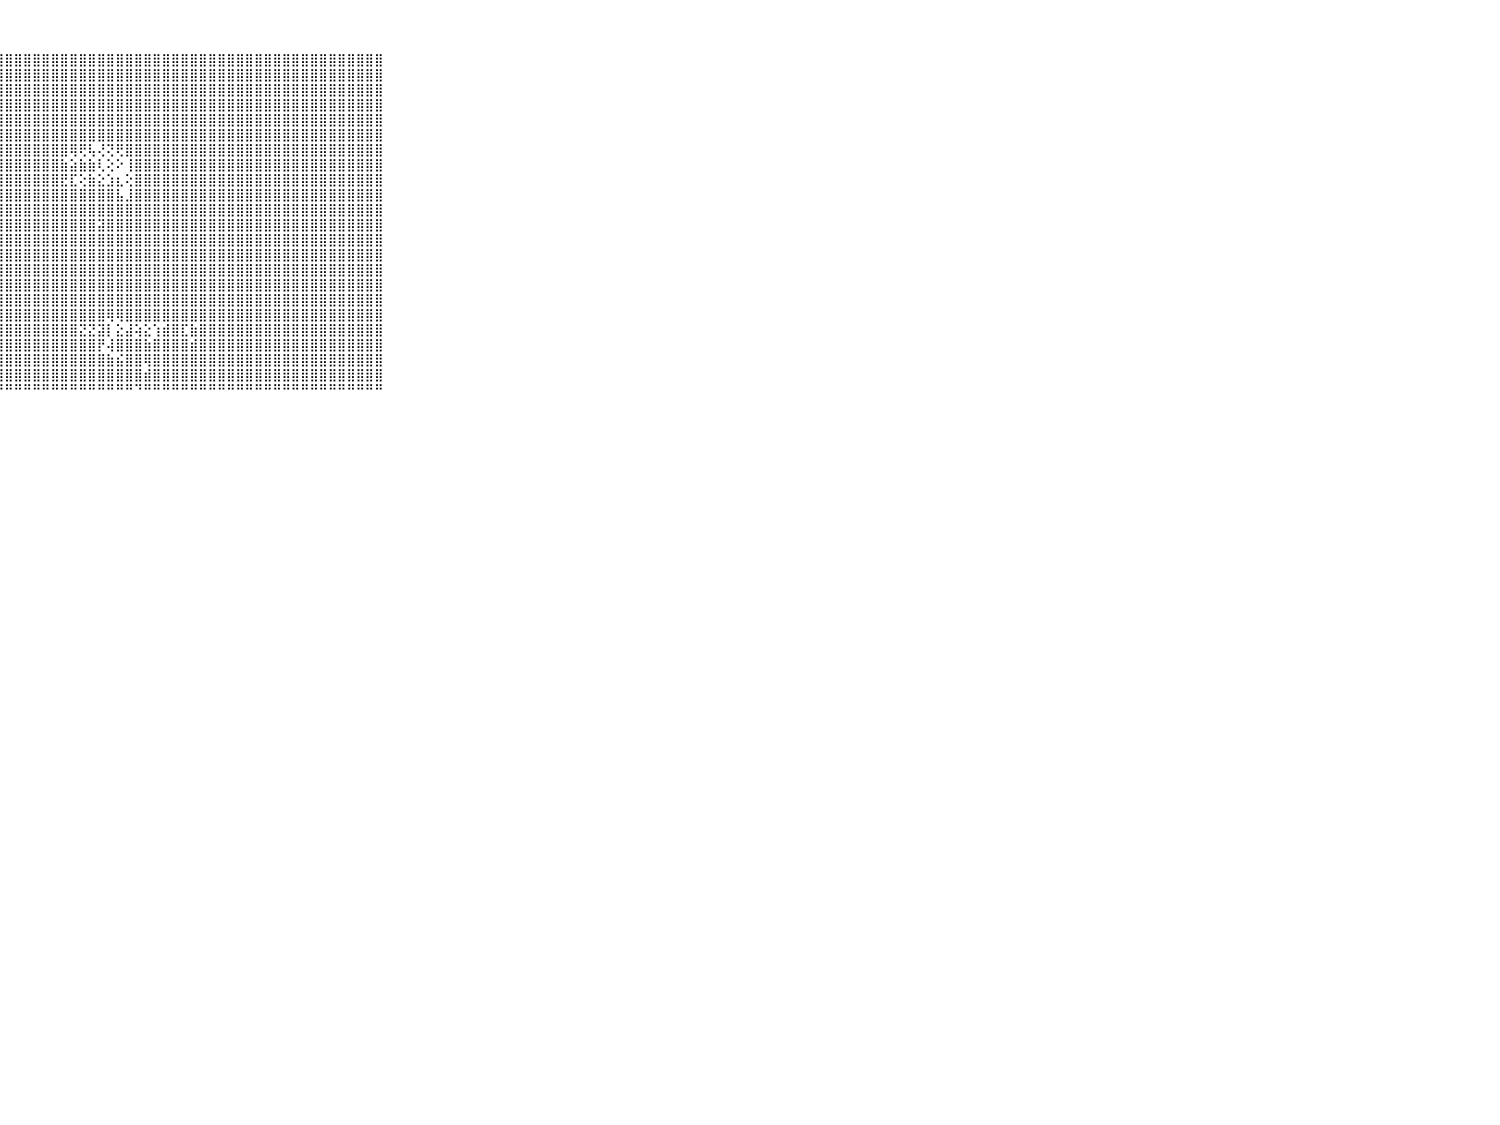

⠀⠀⠀⠀⠀⠀⠀⠀⠀⠀⠀⣿⣿⣿⣿⣿⣿⣿⡇⢕⣽⣿⣿⣿⣿⣿⣿⣿⣿⣿⣿⣿⣿⣿⣿⣿⣿⣿⣿⣿⣿⣿⣿⣿⣿⣿⣿⣿⣿⣿⣿⣿⣿⣿⣿⣿⣿⣿⣿⣿⣿⣿⣿⣿⣿⣿⣿⣿⣿⠀⠀⠀⠀⠀⠀⠀⠀⠀⠀⠀⠀
⠀⠀⠀⠀⠀⠀⠀⠀⠀⠀⠀⣿⣿⣿⣿⣿⣿⣿⡇⢕⢸⣿⣿⣿⣿⣿⣿⣿⣿⣿⣿⣿⣿⣿⣿⣿⣿⣿⣿⣿⣿⣿⣿⣿⣿⣿⣿⣿⣿⣿⣿⣿⣿⣿⣿⣿⣿⣿⣿⣿⣿⣿⣿⣿⣿⣿⣿⣿⣿⠀⠀⠀⠀⠀⠀⠀⠀⠀⠀⠀⠀
⠀⠀⠀⠀⠀⠀⠀⠀⠀⠀⠀⣿⣿⣿⣿⣿⣿⣿⡇⢕⢸⣿⣿⣿⣿⣿⣿⣿⣿⣿⣿⣿⣿⣿⣿⣿⣿⣿⣿⣿⣿⣿⣿⣿⣿⣿⣿⣿⣿⣿⣿⣿⣿⣿⣿⣿⣿⣿⣿⣿⣿⣿⣿⣿⣿⣿⣿⣿⣿⠀⠀⠀⠀⠀⠀⠀⠀⠀⠀⠀⠀
⠀⠀⠀⠀⠀⠀⠀⠀⠀⠀⠀⣿⣿⣿⣿⣿⣿⣿⡇⢕⢸⣿⣿⣿⣿⣿⣿⣿⣿⣿⣿⣿⣿⣿⣿⣿⣿⣿⣿⣿⣿⣿⣿⣿⣿⣿⣿⣿⣿⣿⣿⣿⣿⣿⣿⣿⣿⣿⣿⣿⣿⣿⣿⣿⣿⣿⣿⣿⣿⠀⠀⠀⠀⠀⠀⠀⠀⠀⠀⠀⠀
⠀⠀⠀⠀⠀⠀⠀⠀⠀⠀⠀⣿⣿⣿⣿⣿⣿⣿⡇⢕⢸⣿⣿⣿⣿⣿⣿⣿⣿⣿⣿⣿⣿⣿⣿⣿⣿⣿⣿⣿⣿⣿⣿⣿⣿⣿⣿⣿⣿⣿⣿⣿⣿⣿⣿⣿⣿⣿⣿⣿⣿⣿⣿⣿⣿⣿⣿⣿⣿⠀⠀⠀⠀⠀⠀⠀⠀⠀⠀⠀⠀
⠀⠀⠀⠀⠀⠀⠀⠀⠀⠀⠀⣿⣿⣿⣿⣿⣿⣿⡇⢕⢸⣿⣿⣿⣿⣿⣿⣿⣿⣿⣿⣿⣿⣿⣿⣿⣿⣿⣿⣿⣿⣿⣿⣿⣿⣿⣿⣿⣿⣿⣿⣿⣿⣿⣿⣿⣿⣿⣿⣿⣿⣿⣿⣿⣿⣿⣿⣿⣿⠀⠀⠀⠀⠀⠀⠀⠀⠀⠀⠀⠀
⠀⠀⠀⠀⠀⠀⠀⠀⠀⠀⠀⣿⣿⣿⣿⣿⣿⣿⡇⢕⢸⣿⣿⣿⣿⣿⣿⣿⣿⣿⣿⣿⣿⣿⣿⢿⢟⢧⢜⢝⢟⣿⣿⣿⣿⣿⣿⣿⣿⣿⣿⣿⣿⣿⣿⣿⣿⣿⣿⣿⣿⣿⣿⣿⣿⣿⣿⣿⣿⠀⠀⠀⠀⠀⠀⠀⠀⠀⠀⠀⠀
⠀⠀⠀⠀⠀⠀⠀⠀⠀⠀⠀⣿⣿⣿⣿⣿⣿⣿⡇⢕⢸⣿⣿⣿⣿⣿⣿⣿⣿⣿⣿⣿⣿⣿⣷⣵⣷⣷⢇⢕⠕⢸⣿⣿⣿⣿⣿⣿⣿⣿⣿⣿⣿⣿⣿⣿⣿⣿⣿⣿⣿⣿⣿⣿⣿⣿⣿⣿⣿⠀⠀⠀⠀⠀⠀⠀⠀⠀⠀⠀⠀
⠀⠀⠀⠀⠀⠀⠀⠀⠀⠀⠀⣿⣿⣿⣿⣿⣿⣿⡏⢕⢸⣿⣿⣿⣿⣿⣿⣿⣿⣿⣿⣿⣿⣿⣟⣏⢕⣷⣕⣱⣆⢕⣿⣿⣿⣿⣿⣿⣿⣿⣿⣿⣿⣿⣿⣿⣿⣿⣿⣿⣿⣿⣿⣿⣿⣿⣿⣿⣿⠀⠀⠀⠀⠀⠀⠀⠀⠀⠀⠀⠀
⠀⠀⠀⠀⠀⠀⠀⠀⠀⠀⠀⣿⣿⣿⣿⣿⣿⣿⡏⢕⢸⣿⣿⣿⣿⣿⣿⣿⣿⣿⣿⣿⣿⣿⣿⣿⣿⣿⣿⣿⣧⣸⣿⣿⣿⣿⣿⣿⣿⣿⣿⣿⣿⣿⣿⣿⣿⣿⣿⣿⣿⣿⣿⣿⣿⣿⣿⣿⣿⠀⠀⠀⠀⠀⠀⠀⠀⠀⠀⠀⠀
⠀⠀⠀⠀⠀⠀⠀⠀⠀⠀⠀⣿⣿⣿⣿⣿⣿⣿⣗⢕⢸⣿⣿⣿⣿⣿⣿⣿⣿⣿⣿⣿⣿⣿⣿⣿⣿⣿⣿⣿⣿⣿⣿⣿⣿⣿⣿⣿⣿⣿⣿⣿⣿⣿⣿⣿⣿⣿⣿⣿⣿⣿⣿⣿⣿⣿⣿⣿⣿⠀⠀⠀⠀⠀⠀⠀⠀⠀⠀⠀⠀
⠀⠀⠀⠀⠀⠀⠀⠀⠀⠀⠀⣿⣿⣿⣿⣿⣿⣿⣟⢕⢸⣿⣿⣿⣿⣿⣿⣿⣿⣿⣿⣿⣿⣿⣿⣿⣿⣿⣽⣿⣿⣿⣿⣿⣿⣿⣿⣿⣿⣿⣿⣿⣿⣿⣿⣿⣿⣿⣿⣿⣿⣿⣿⣿⣿⣿⣿⣿⣿⠀⠀⠀⠀⠀⠀⠀⠀⠀⠀⠀⠀
⠀⠀⠀⠀⠀⠀⠀⠀⠀⠀⠀⣿⣿⣿⣿⣿⣿⣿⣿⢕⢸⣿⣿⣿⣿⣿⣿⣿⣿⣿⣿⣿⣿⣿⣿⣿⣿⣿⣿⣿⣿⣿⣿⣿⣿⣿⣿⣿⣿⣿⣿⣿⣿⣿⣿⣿⣿⣿⣿⣿⣿⣿⣿⣿⣿⣿⣿⣿⣿⠀⠀⠀⠀⠀⠀⠀⠀⠀⠀⠀⠀
⠀⠀⠀⠀⠀⠀⠀⠀⠀⠀⠀⣿⣿⣿⣿⣿⣿⣿⣿⢕⢸⣿⣿⣿⣿⣿⣿⣿⣿⣿⣿⣿⣿⣿⣿⣿⣿⣿⣿⣿⣿⣿⣿⣿⣿⣿⣿⣿⣿⣿⣿⣿⣿⣿⣿⣿⣿⣿⣿⣿⣿⣿⣿⣿⣿⣿⣿⣿⣿⠀⠀⠀⠀⠀⠀⠀⠀⠀⠀⠀⠀
⠀⠀⠀⠀⠀⠀⠀⠀⠀⠀⠀⣿⣿⣿⣿⣿⣿⣿⣿⢕⢸⣿⣿⣿⣿⣿⣿⣿⣿⣿⣿⣿⣿⣿⣿⣿⣿⣿⣿⣿⣿⣿⣿⣿⣿⣿⣿⣿⣿⣿⣿⣿⣿⣿⣿⣿⣿⣿⣿⣿⣿⣿⣿⣿⣿⣿⣿⣿⣿⠀⠀⠀⠀⠀⠀⠀⠀⠀⠀⠀⠀
⠀⠀⠀⠀⠀⠀⠀⠀⠀⠀⠀⣿⣿⣿⣿⣿⣿⣿⣿⢕⢸⣿⣿⣿⣿⣿⣿⣿⣿⣿⣿⣿⣿⣿⣿⣿⣿⣿⣿⣿⣿⣿⣿⣿⣿⣿⣿⣿⣿⣿⣿⣿⣿⣿⣿⣿⣿⣿⣿⣿⣿⣿⣿⣿⣿⣿⣿⣿⣿⠀⠀⠀⠀⠀⠀⠀⠀⠀⠀⠀⠀
⠀⠀⠀⠀⠀⠀⠀⠀⠀⠀⠀⣿⣿⣿⣿⣿⣿⣿⣿⢕⢸⣿⣿⣿⣿⣿⣿⣿⣿⣿⣿⣿⣿⣿⣿⣿⣿⣿⣿⣿⣿⣿⣿⣿⣿⣿⣿⣿⣿⣿⣿⣿⣿⣿⣿⣿⣿⣿⣿⣿⣿⣿⣿⣿⣿⣿⣿⣿⣿⠀⠀⠀⠀⠀⠀⠀⠀⠀⠀⠀⠀
⠀⠀⠀⠀⠀⠀⠀⠀⠀⠀⠀⣿⣿⣿⣿⣿⣿⣿⣿⢔⢸⣿⣿⣿⣿⣿⣿⣿⣿⣿⣿⣿⣿⣿⣿⣿⣿⣿⣿⢿⢿⣿⣿⣿⣿⣿⣿⣿⣿⣿⣿⣿⣿⣿⣿⣿⣿⣿⣿⣿⣿⣿⣿⣿⣿⣿⣿⣿⣿⠀⠀⠀⠀⠀⠀⠀⠀⠀⠀⠀⠀
⠀⠀⠀⠀⠀⠀⠀⠀⠀⠀⠀⣿⣿⣿⣿⣿⣿⣿⣟⠕⢸⣿⣿⣿⣿⣿⣿⣿⣿⣿⣿⣿⣿⣿⣿⣿⣝⣝⣽⡇⣕⣼⢵⣕⢱⣾⣿⣏⣷⣿⣿⣿⣿⣿⣿⣿⣿⣿⣿⣿⣿⣿⣿⣿⣿⣿⣿⣿⣿⠀⠀⠀⠀⠀⠀⠀⠀⠀⠀⠀⠀
⠀⠀⠀⠀⠀⠀⠀⠀⠀⠀⠀⣿⣿⣿⣿⣿⣿⣿⣯⠕⢸⣿⣿⣿⣿⣿⣿⣿⣿⣿⣿⣿⣿⣿⣿⣿⣿⣿⡟⢼⣿⣿⣿⣷⣿⣿⣿⣿⣾⣿⣿⣿⣿⣿⣿⣿⣿⣿⣿⣿⣿⣿⣿⣿⣿⣿⣿⣿⣿⠀⠀⠀⠀⠀⠀⠀⠀⠀⠀⠀⠀
⠀⠀⠀⠀⠀⠀⠀⠀⠀⠀⠀⣾⣿⣿⣿⣿⣿⣿⡇⢑⢸⣿⣿⣿⣿⣿⣿⣿⣿⣿⣿⣿⣿⣿⣿⣿⣿⣿⣿⣷⣮⣿⣿⢿⣿⣿⣿⣿⣿⣿⣿⣿⣿⣿⣿⣿⣿⣿⣿⣿⣿⣿⣿⣿⣿⣿⣿⣿⣿⠀⠀⠀⠀⠀⠀⠀⠀⠀⠀⠀⠀
⠀⠀⠀⠀⠀⠀⠀⠀⠀⠀⠀⣿⣿⣿⣿⣿⣿⣿⡇⢑⢸⣿⣿⣿⣿⣿⣿⣿⣿⣿⣿⣿⣿⣿⣿⣿⣿⣿⣿⣿⣿⣿⣿⣾⣿⣿⣿⣿⣿⣿⣿⣿⣿⣿⣿⣿⣿⣿⣿⣿⣿⣿⣿⣿⣿⣿⣿⣿⣿⠀⠀⠀⠀⠀⠀⠀⠀⠀⠀⠀⠀
⠀⠀⠀⠀⠀⠀⠀⠀⠀⠀⠀⠛⠛⠛⠛⠛⠛⠛⠃⠁⠘⠛⠛⠛⠛⠛⠛⠛⠛⠛⠛⠛⠛⠛⠛⠛⠛⠛⠛⠛⠛⠛⠙⠛⠛⠛⠛⠛⠛⠛⠛⠛⠛⠛⠛⠛⠛⠛⠛⠛⠛⠛⠛⠛⠛⠛⠛⠛⠛⠀⠀⠀⠀⠀⠀⠀⠀⠀⠀⠀⠀